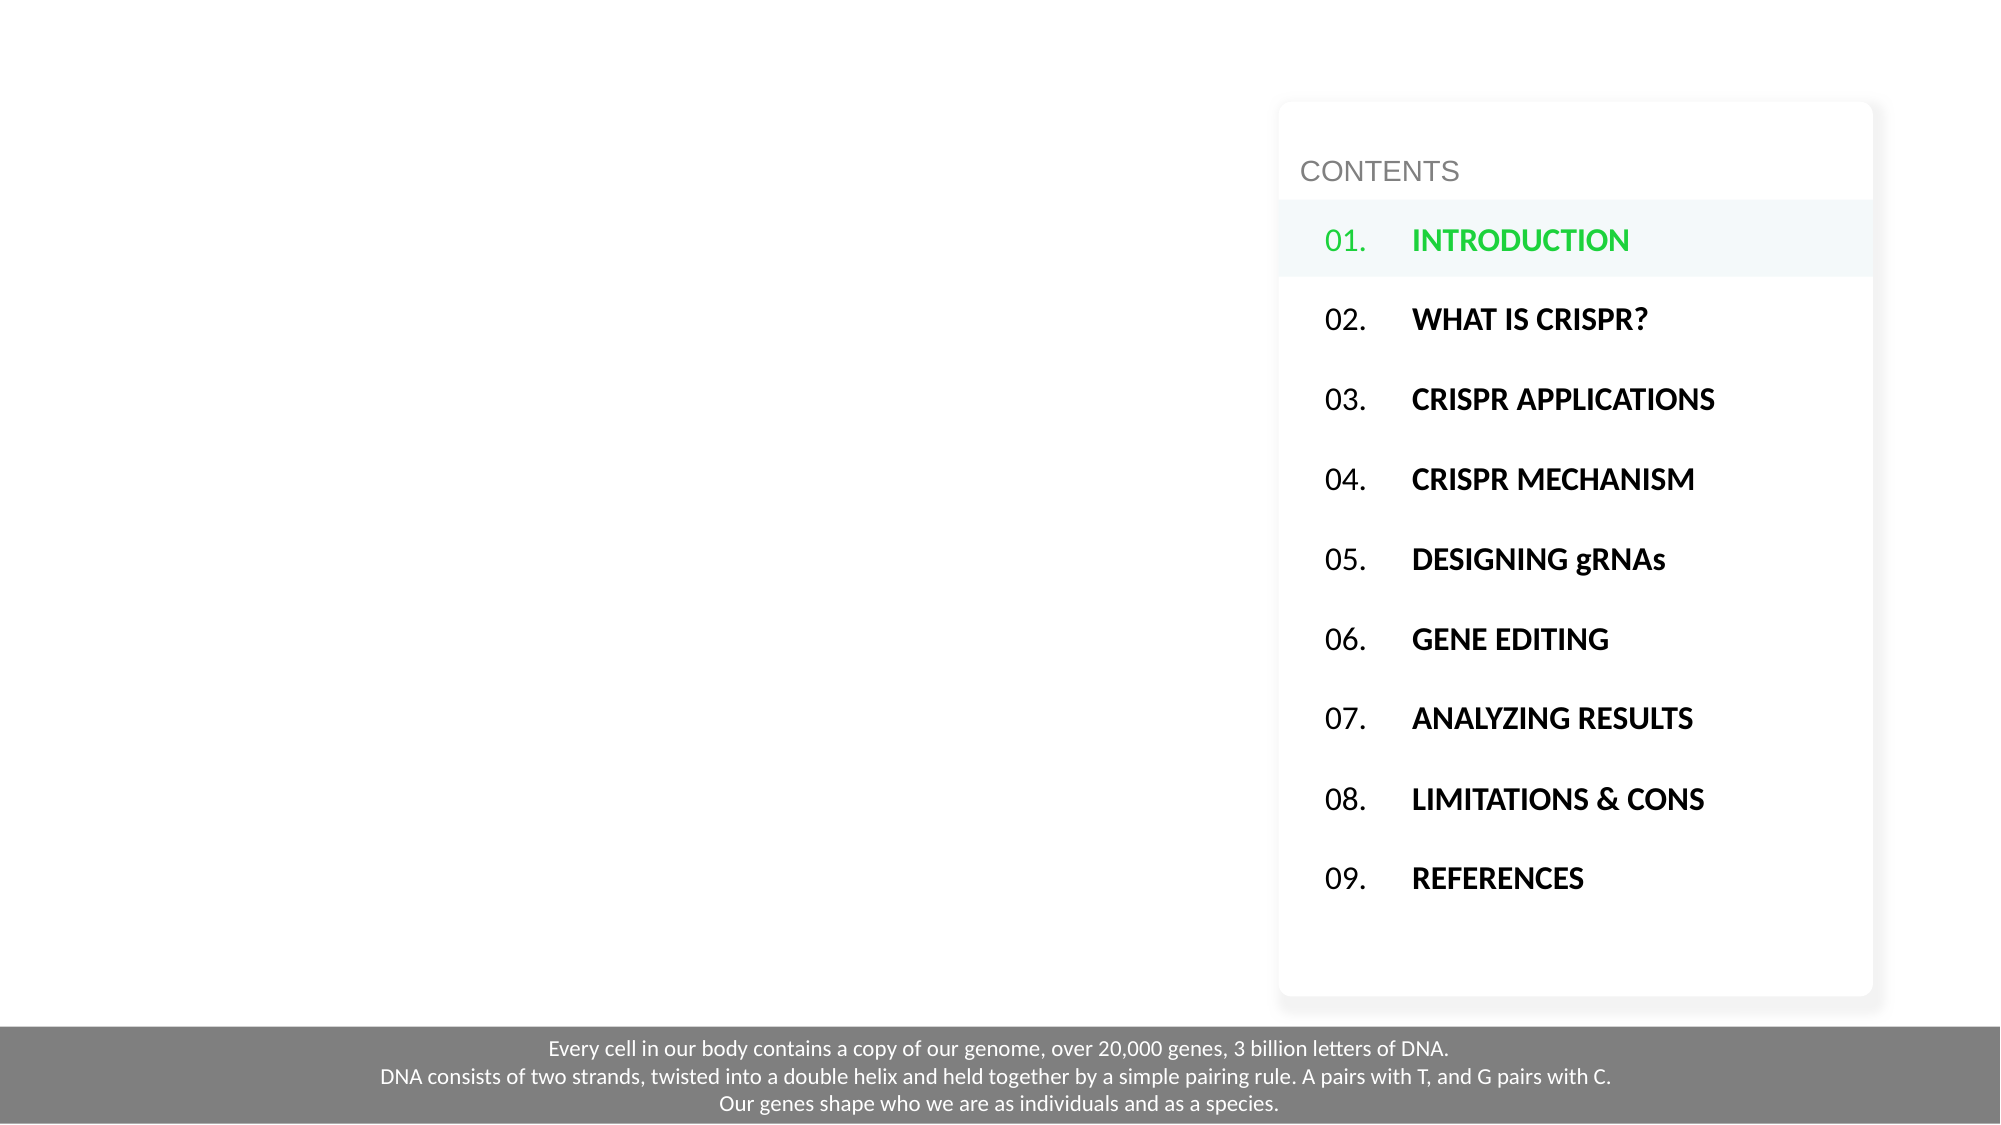

CONTENTS

01.      INTRODUCTION
02.      WHAT IS CRISPR?
03.      CRISPR APPLICATIONS
04.      CRISPR MECHANISM
05.      DESIGNING gRNAs
06.      GENE EDITING
07.      ANALYZING RESULTS
08.      LIMITATIONS & CONS
09.      REFERENCES
Every cell in our body contains a copy of our genome, over 20,000 genes, 3 billion letters of DNA.
DNA consists of two strands, twisted into a double helix and held together by a simple pairing rule. A pairs with T, and G pairs with C.
Our genes shape who we are as individuals and as a species.